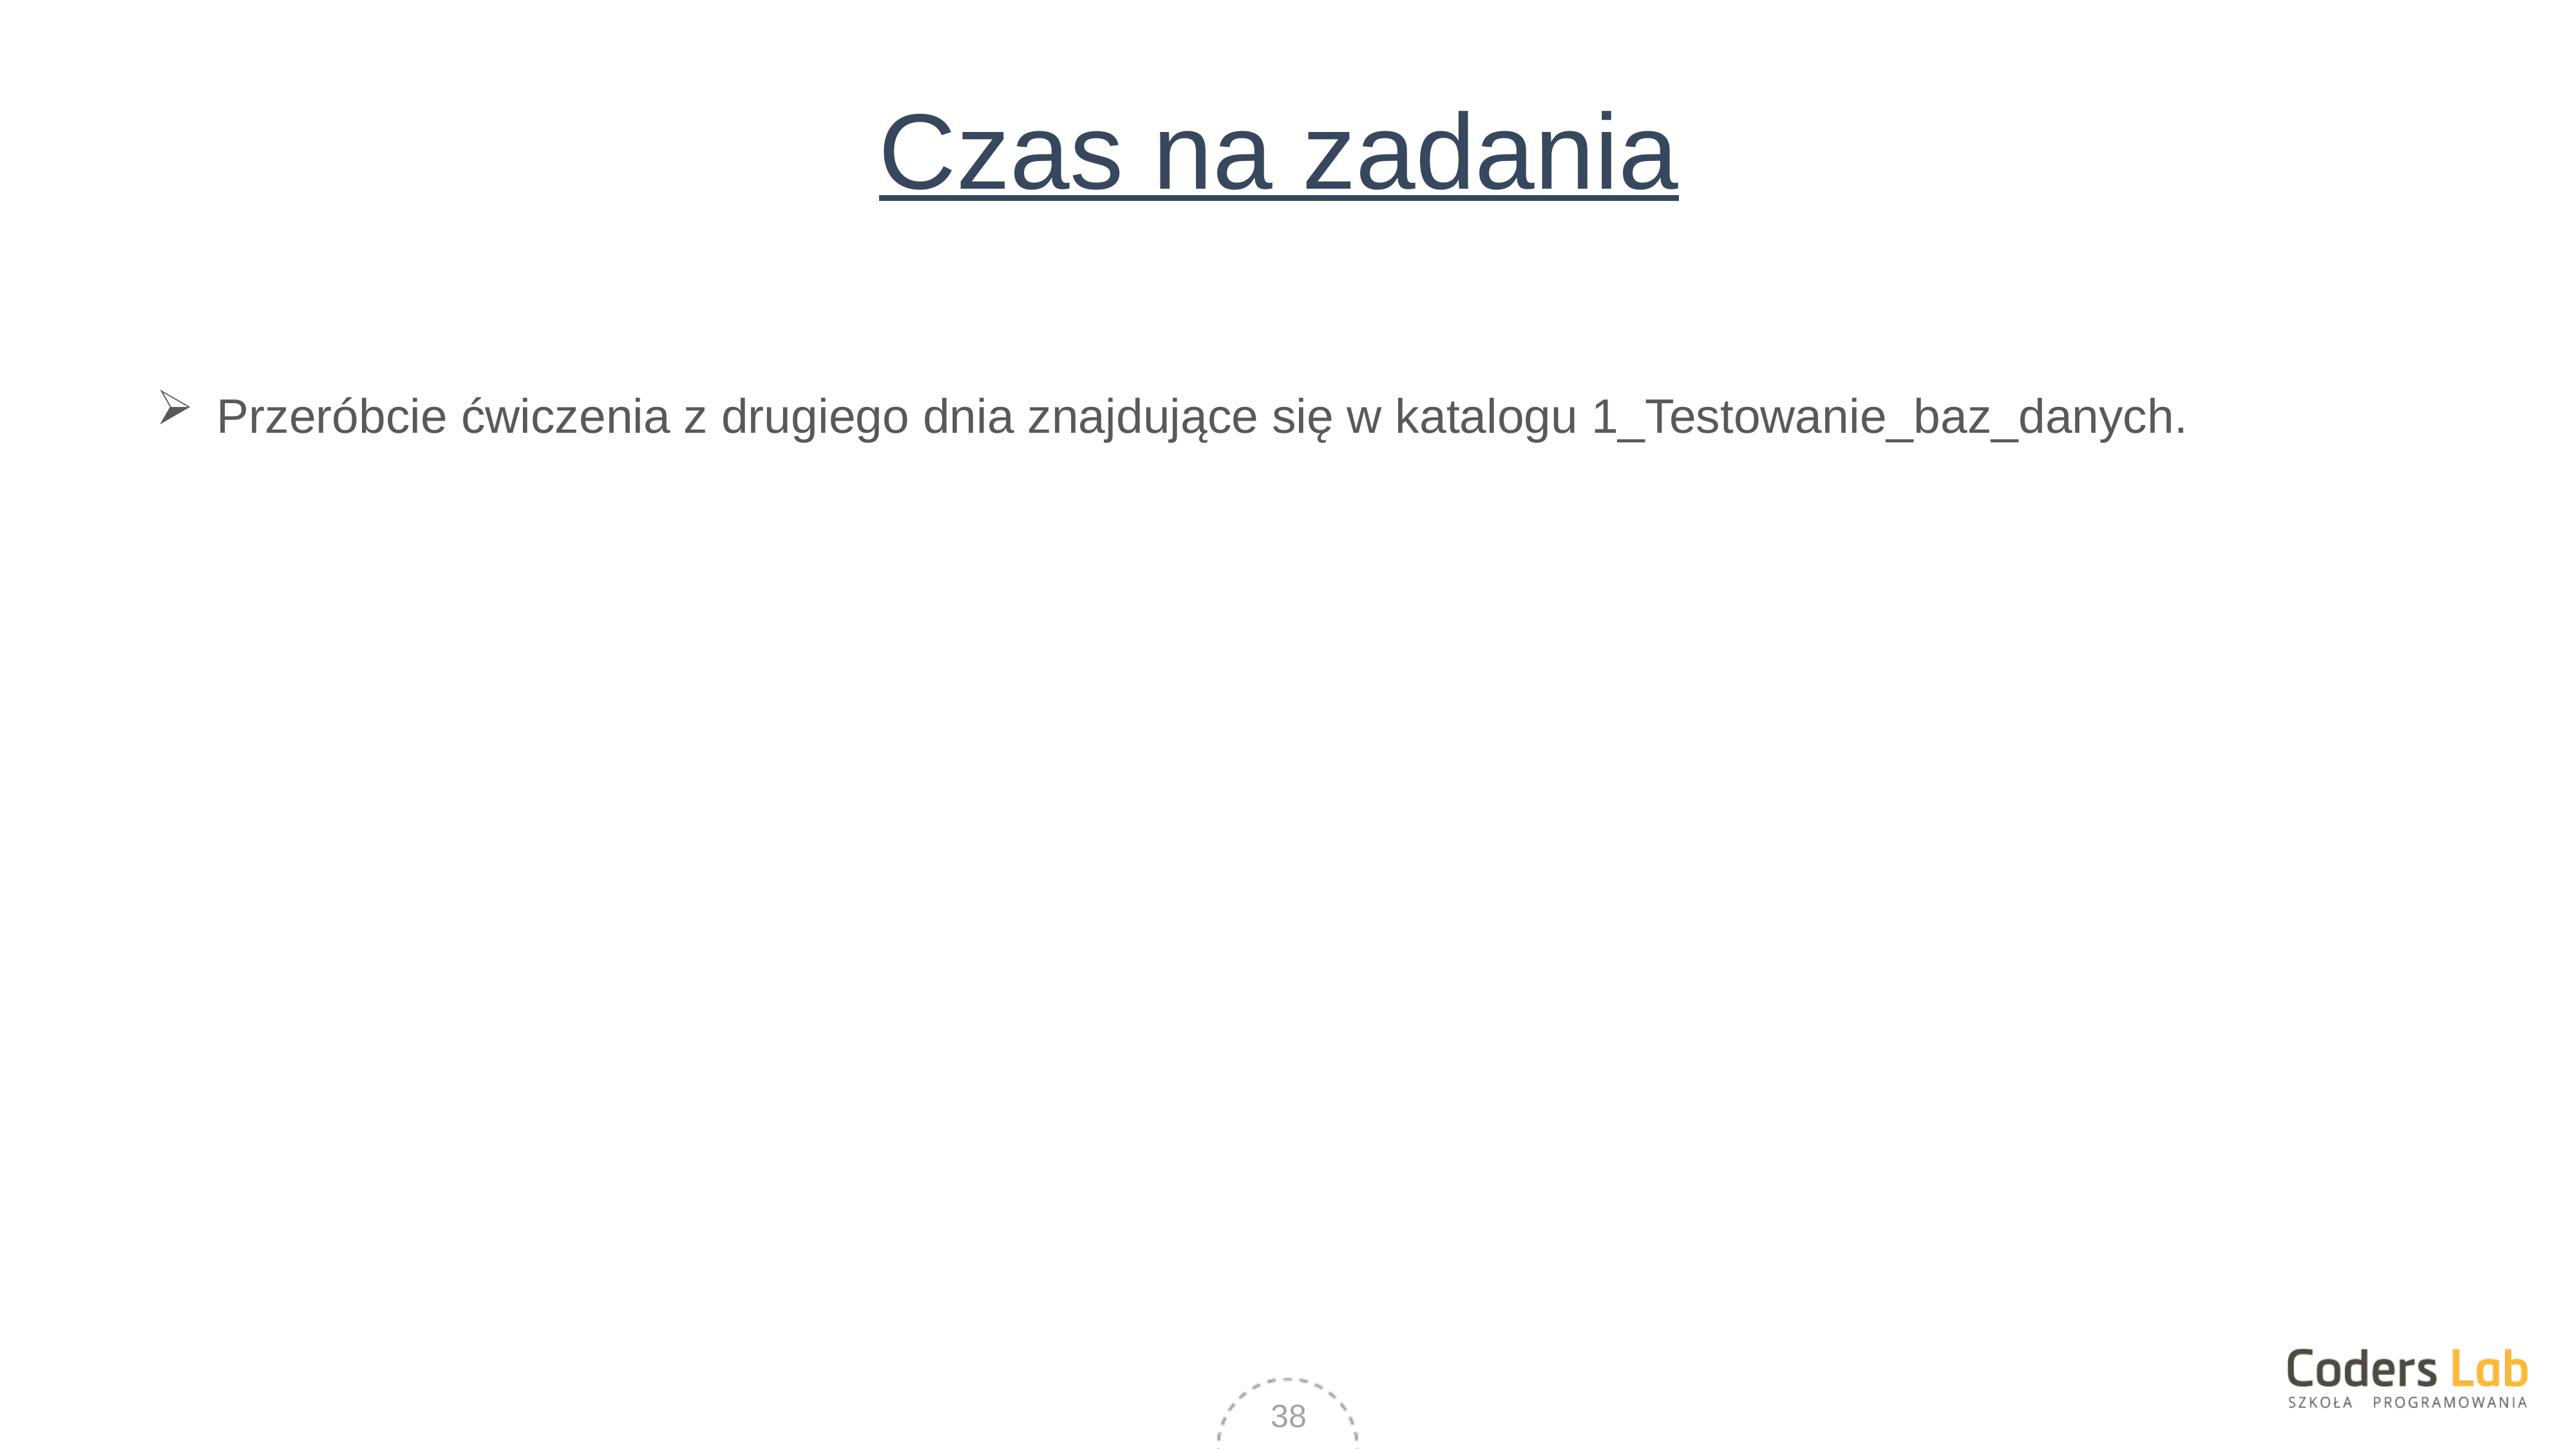

# Czas na zadania
Przeróbcie ćwiczenia z drugiego dnia znajdujące się w katalogu 1_Testowanie_baz_danych.
38